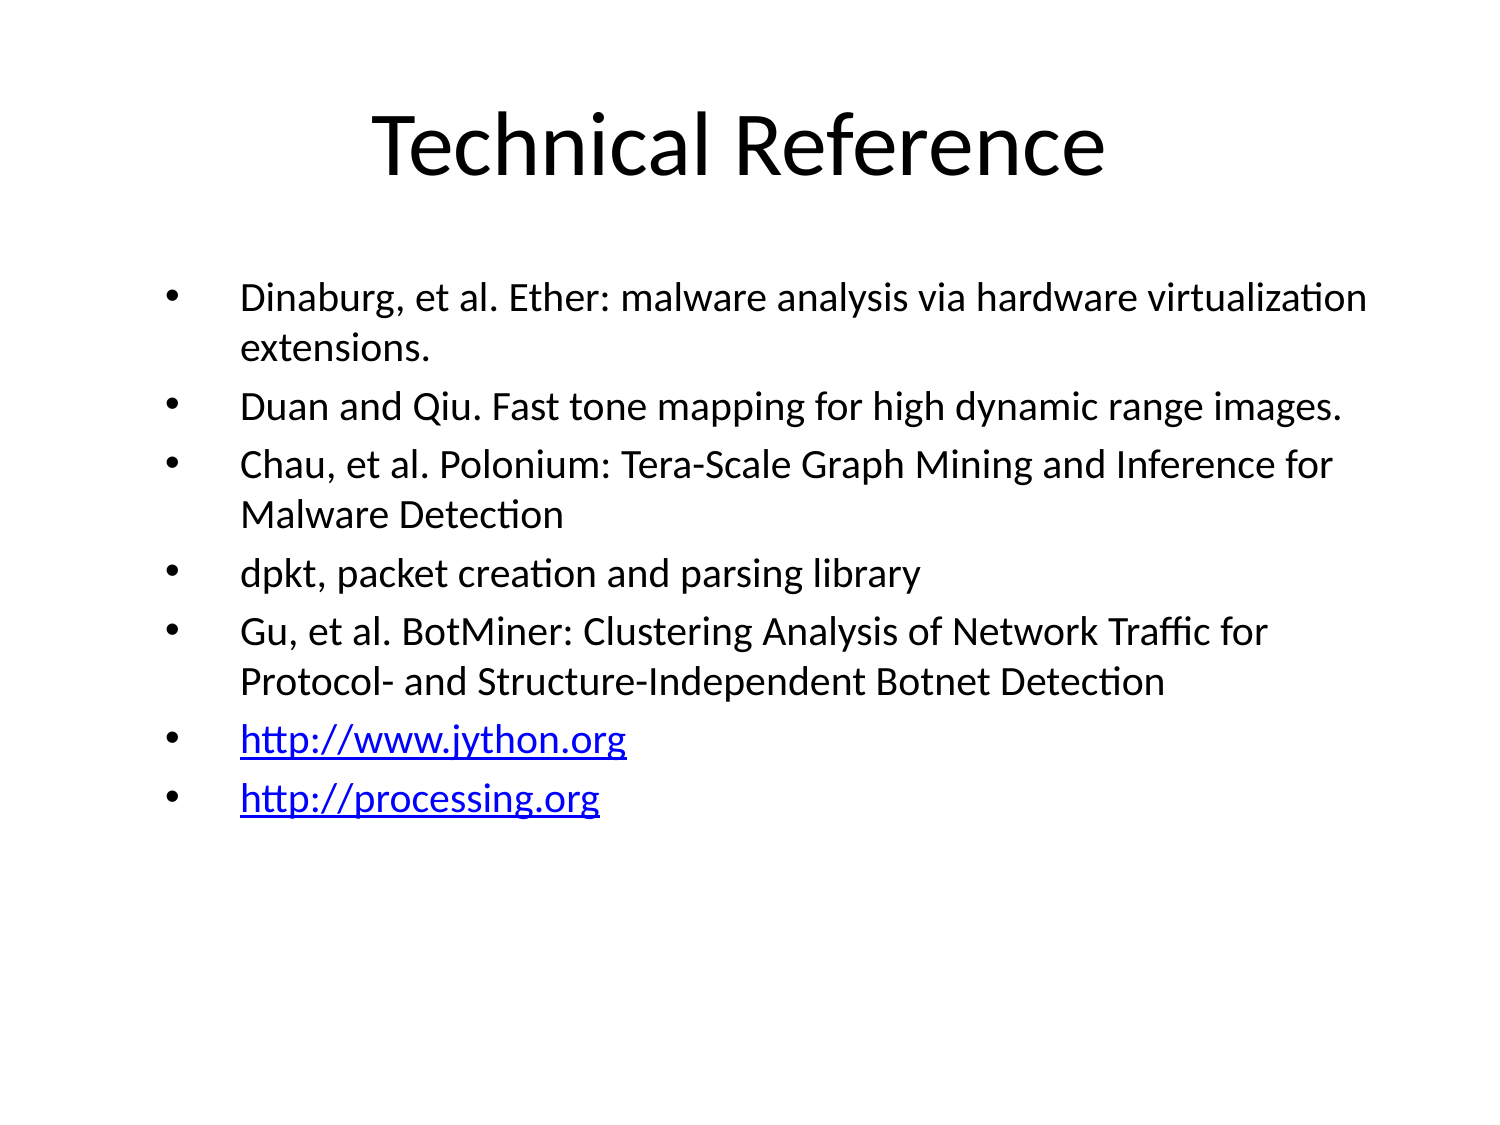

# Technical Reference
Dinaburg, et al. Ether: malware analysis via hardware virtualization extensions.
Duan and Qiu. Fast tone mapping for high dynamic range images.
Chau, et al. Polonium: Tera-Scale Graph Mining and Inference for Malware Detection
dpkt, packet creation and parsing library
Gu, et al. BotMiner: Clustering Analysis of Network Traffic for Protocol- and Structure-Independent Botnet Detection
http://www.jython.org
http://processing.org